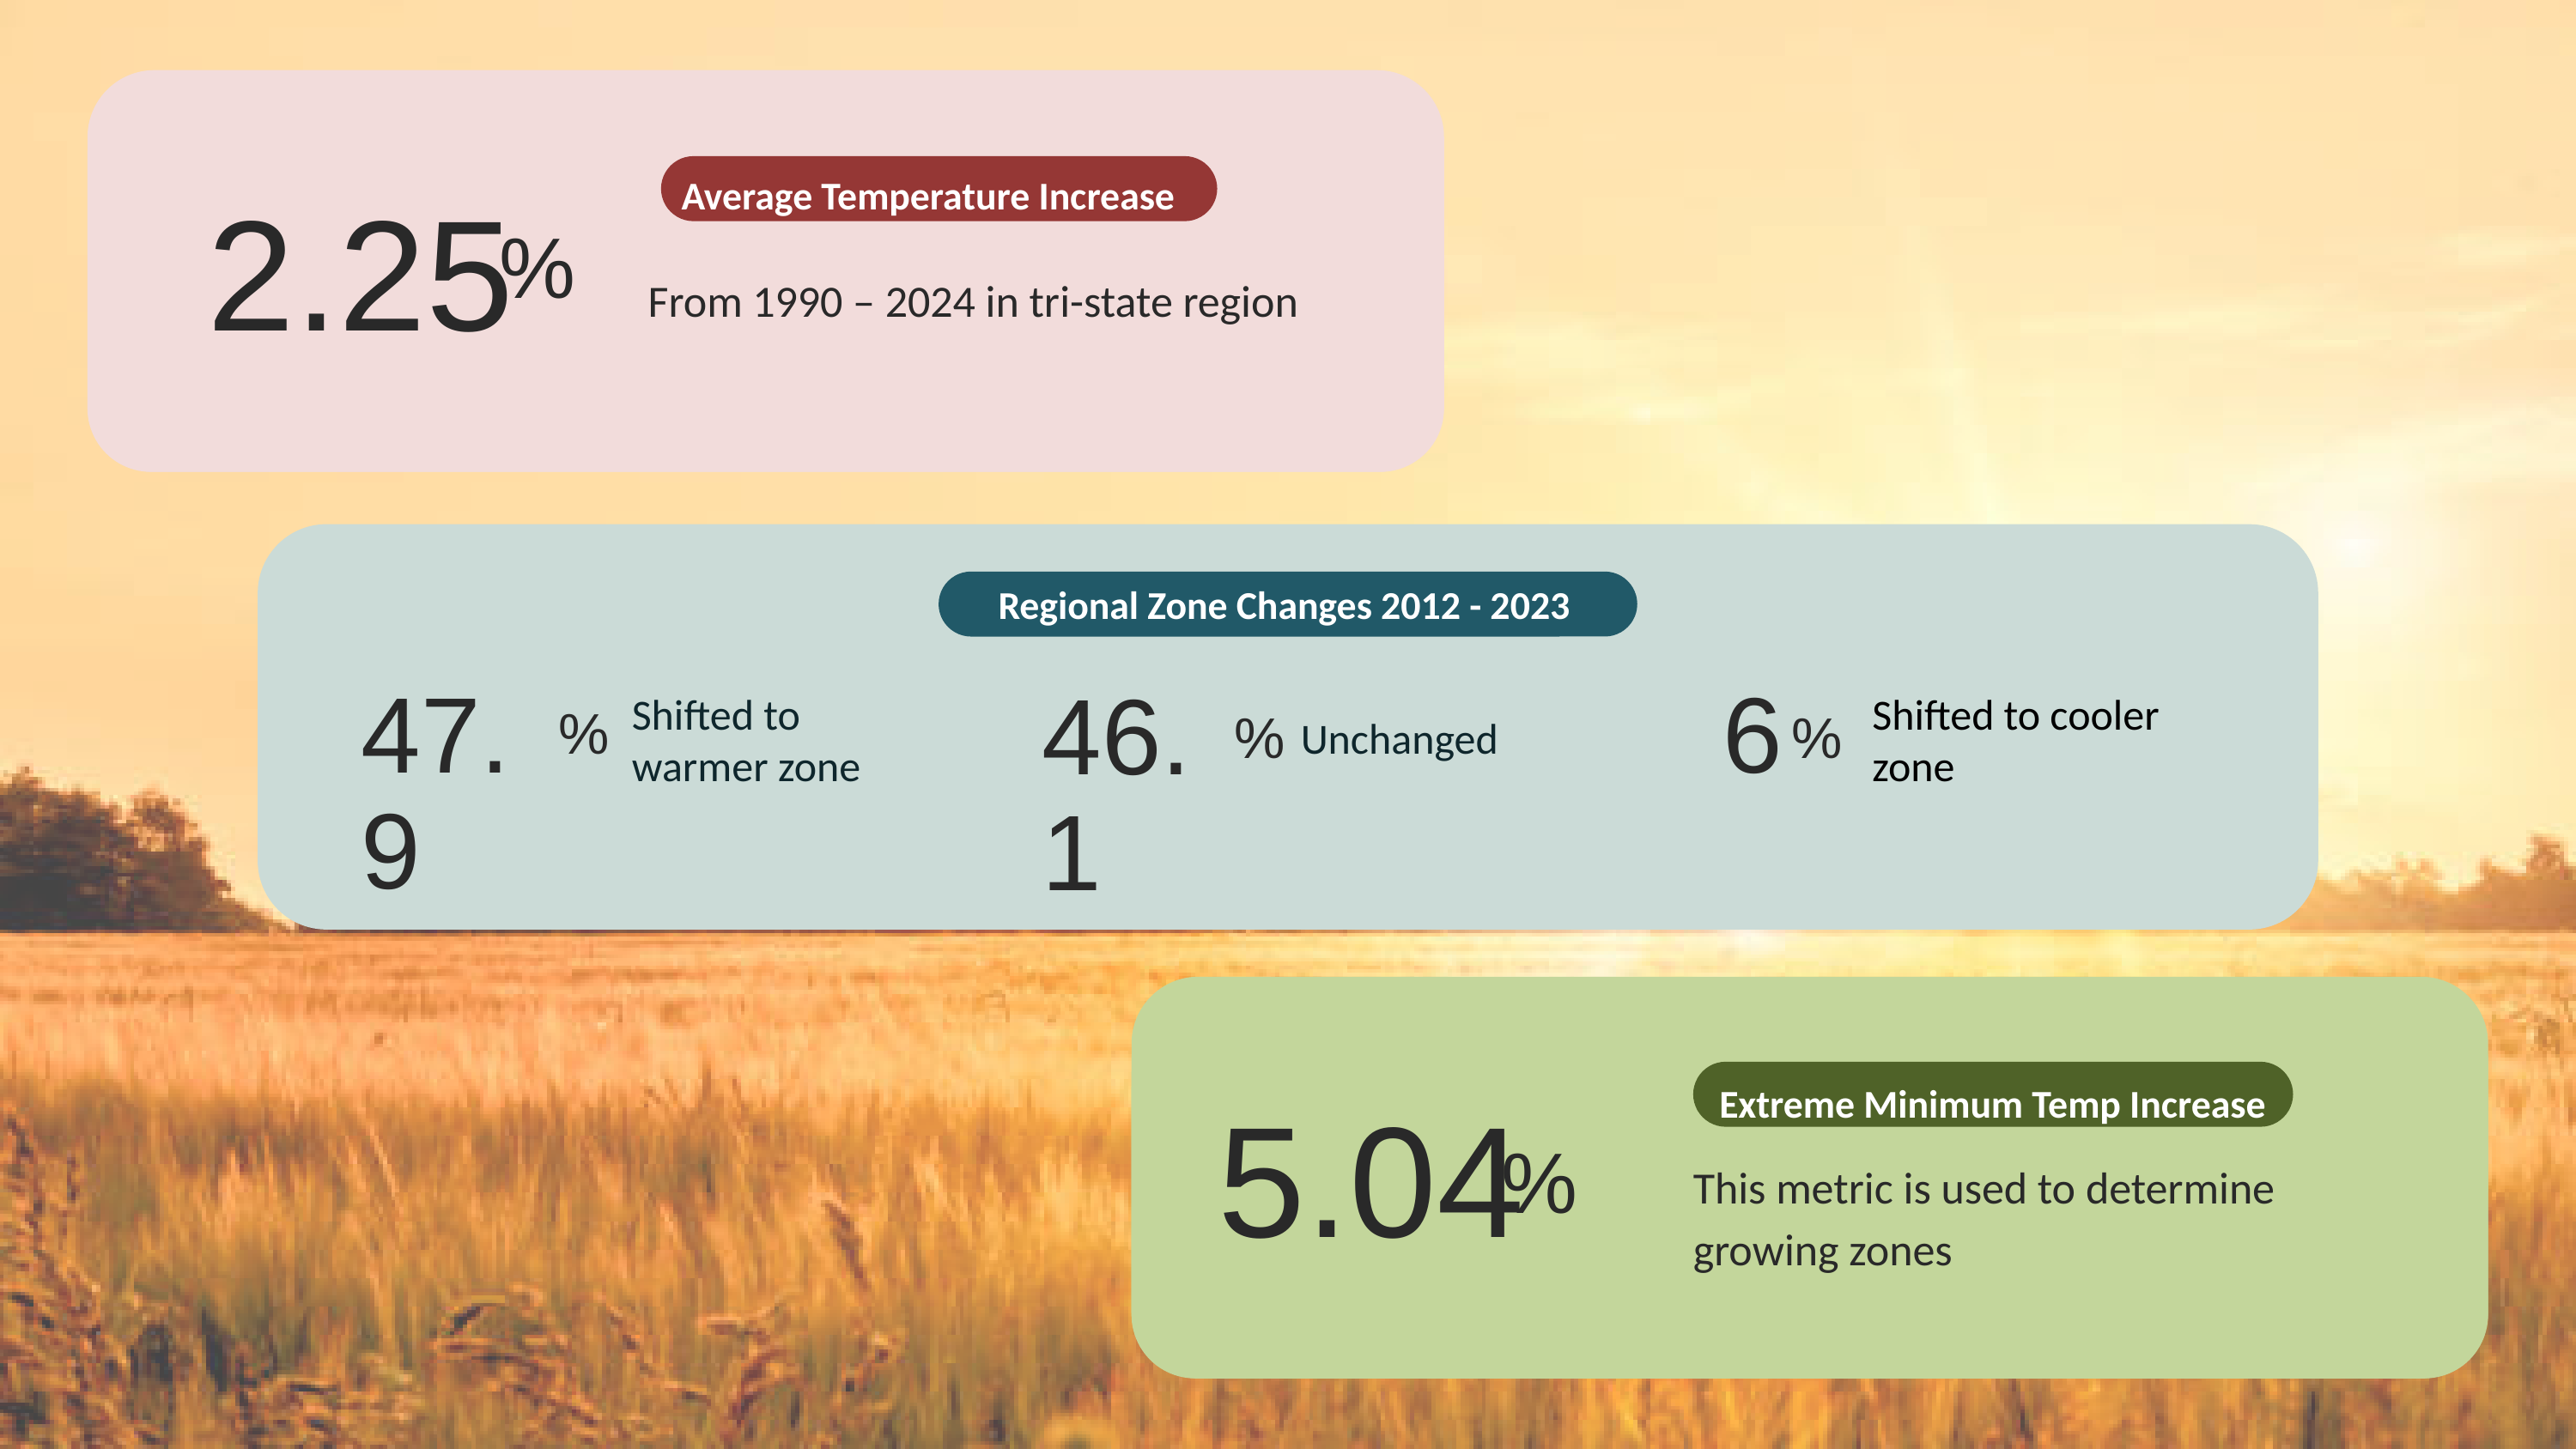

Average Temperature Increase

2.25
%
From 1990 – 2024 in tri-state region

Regional Zone Changes 2012 - 2023
Shifted to cooler zone
Shifted to warmer zone
47.9
 6
46.1
%
Unchanged
%
%

Extreme Minimum Temp Increase

5.04
%
This metric is used to determine
growing zones